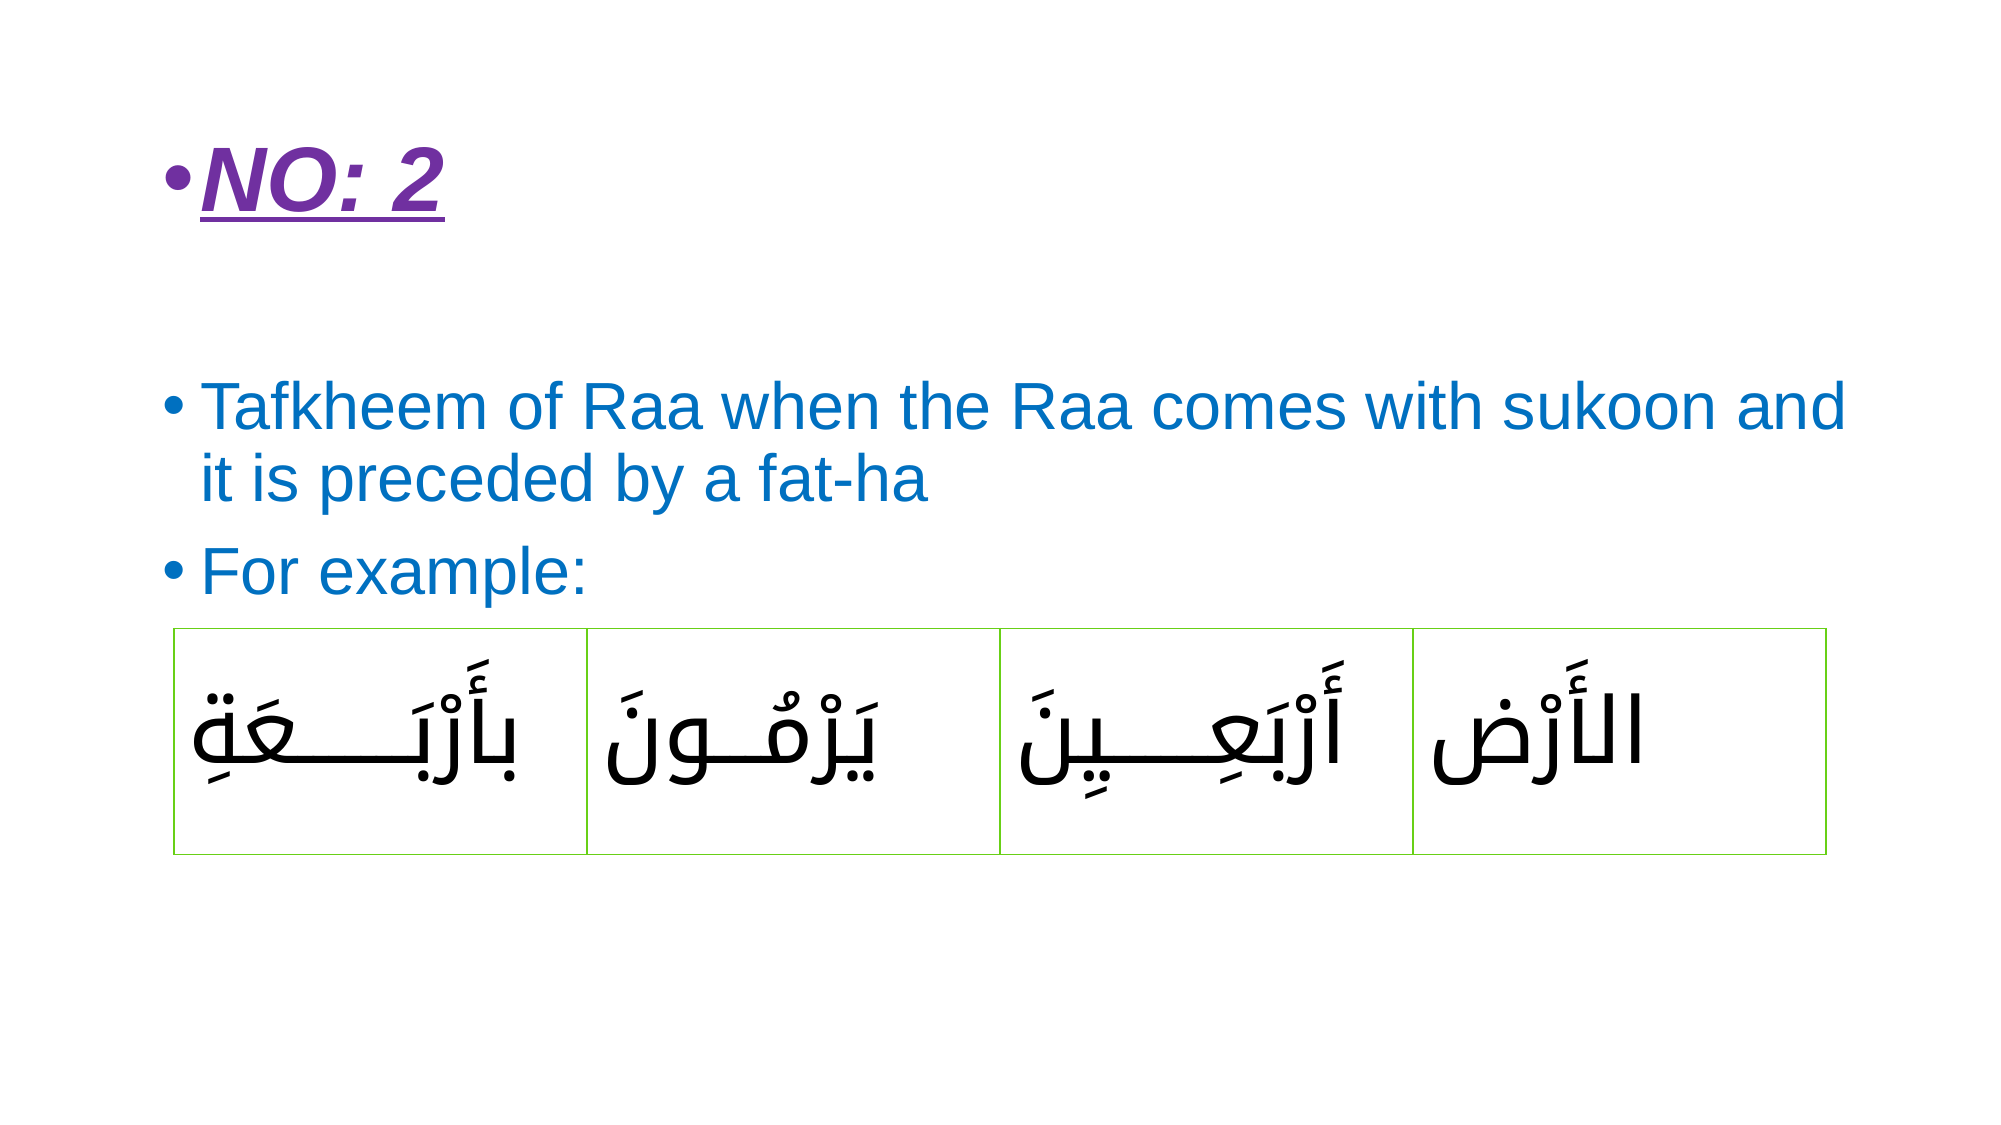

NO: 2

Tafkheem of Raa when the Raa comes with sukoon and it is preceded by a fat-ha
For example:

| بأَرْبَـــــــعَةِ | يَرْمُـــونَ | أَرْبَعِــــــيِنَ | الأَرْض |
| --- | --- | --- | --- |